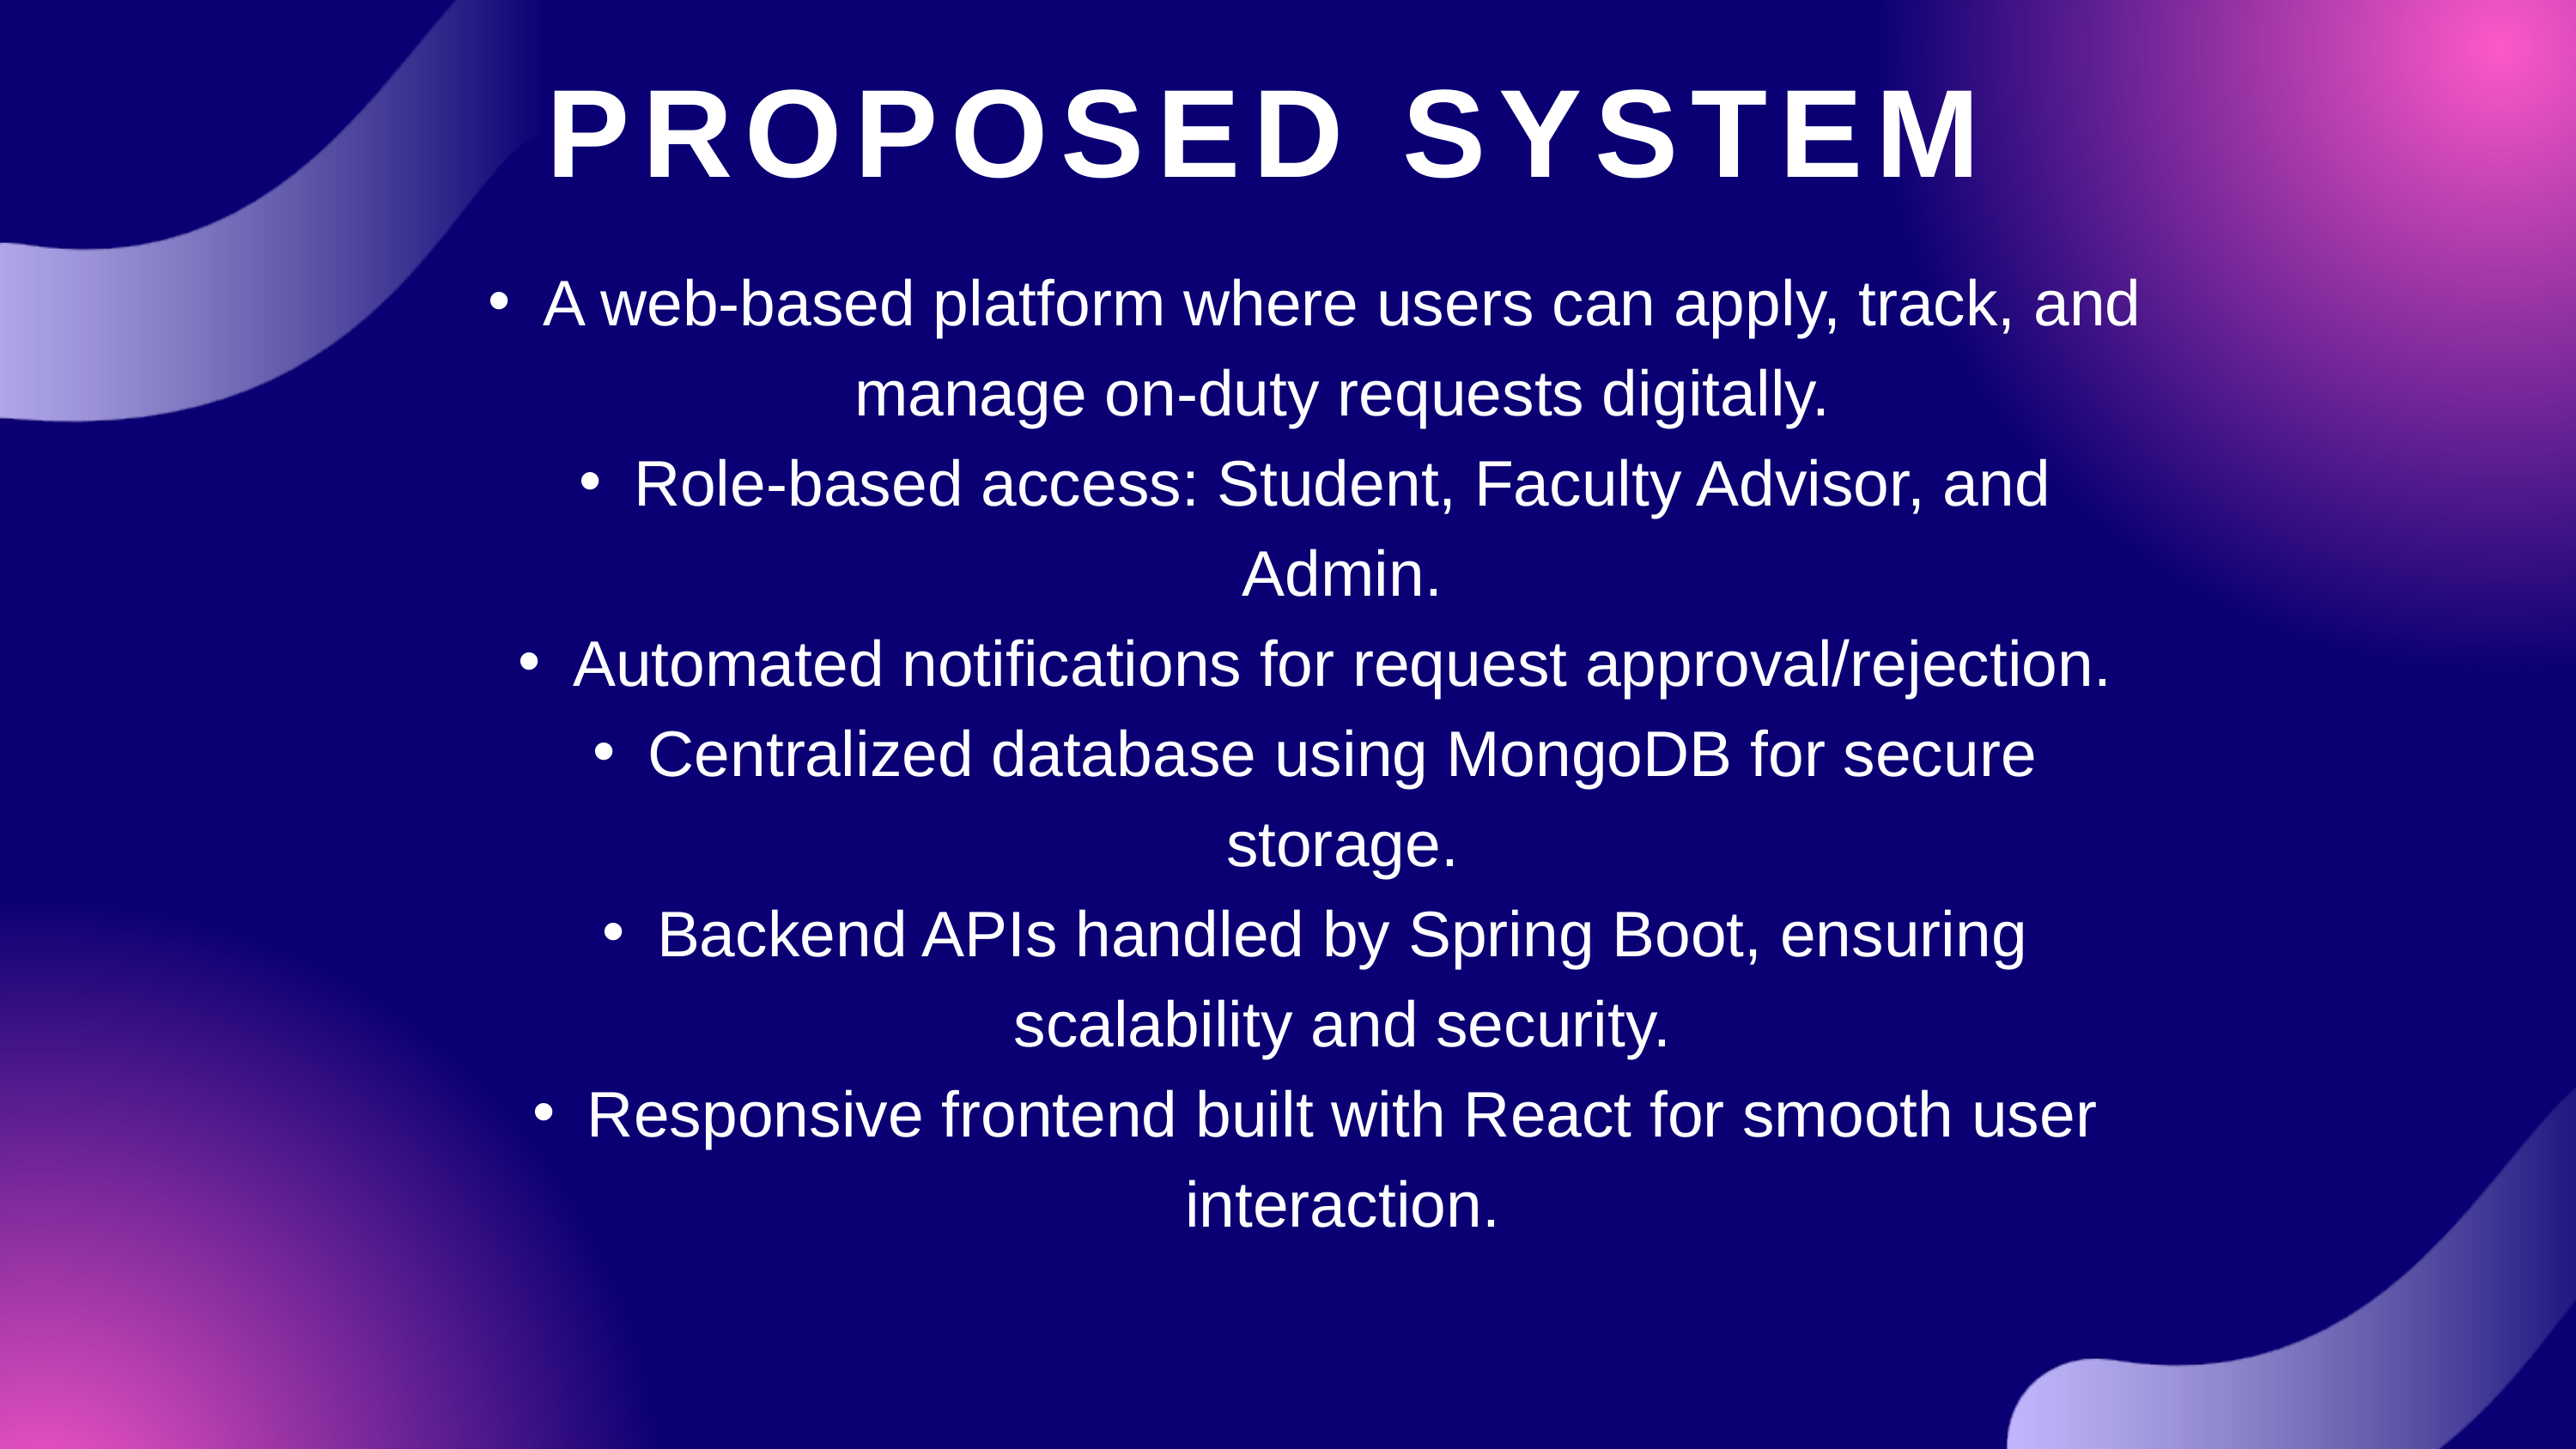

PROPOSED SYSTEM
A web-based platform where users can apply, track, and manage on-duty requests digitally.
Role-based access: Student, Faculty Advisor, and Admin.
Automated notifications for request approval/rejection.
Centralized database using MongoDB for secure storage.
Backend APIs handled by Spring Boot, ensuring scalability and security.
Responsive frontend built with React for smooth user interaction.